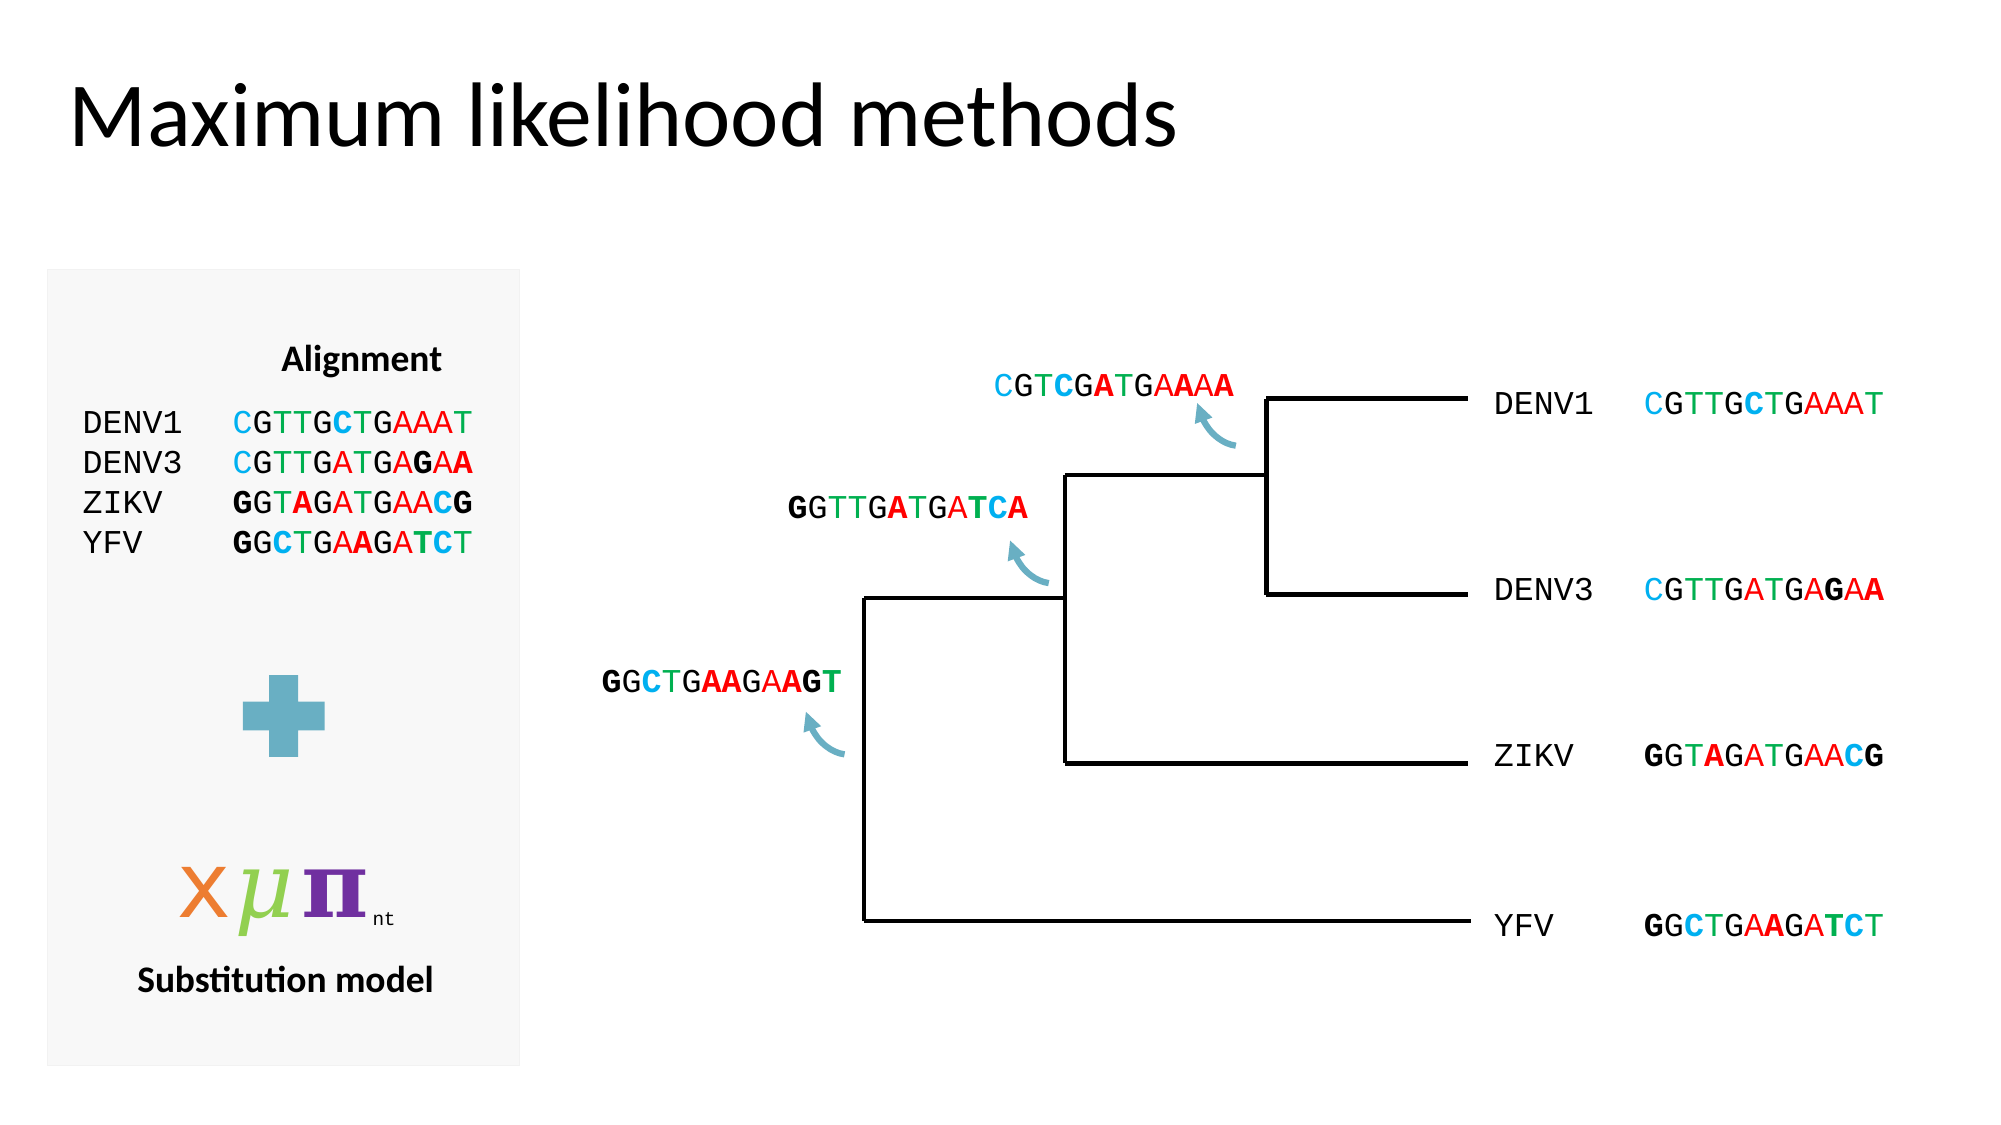

# Maximum likelihood methods

Alignment

CGTCGATGAAAA
DENV1	CGTTGCTGAAAT

GGTTGATGATCA
DENV3	CGTTGATGAGAA

GGCTGAAGAAGT
ZIKV	GGTAGATGAACG
YFV	GGCTGAAGATCT
DENV1	CGTTGCTGAAAT
DENV3	CGTTGATGAGAA
ZIKV	GGTAGATGAACG
YFV	GGCTGAAGATCT

𝚡𝜇𝛑nt
Substitution model